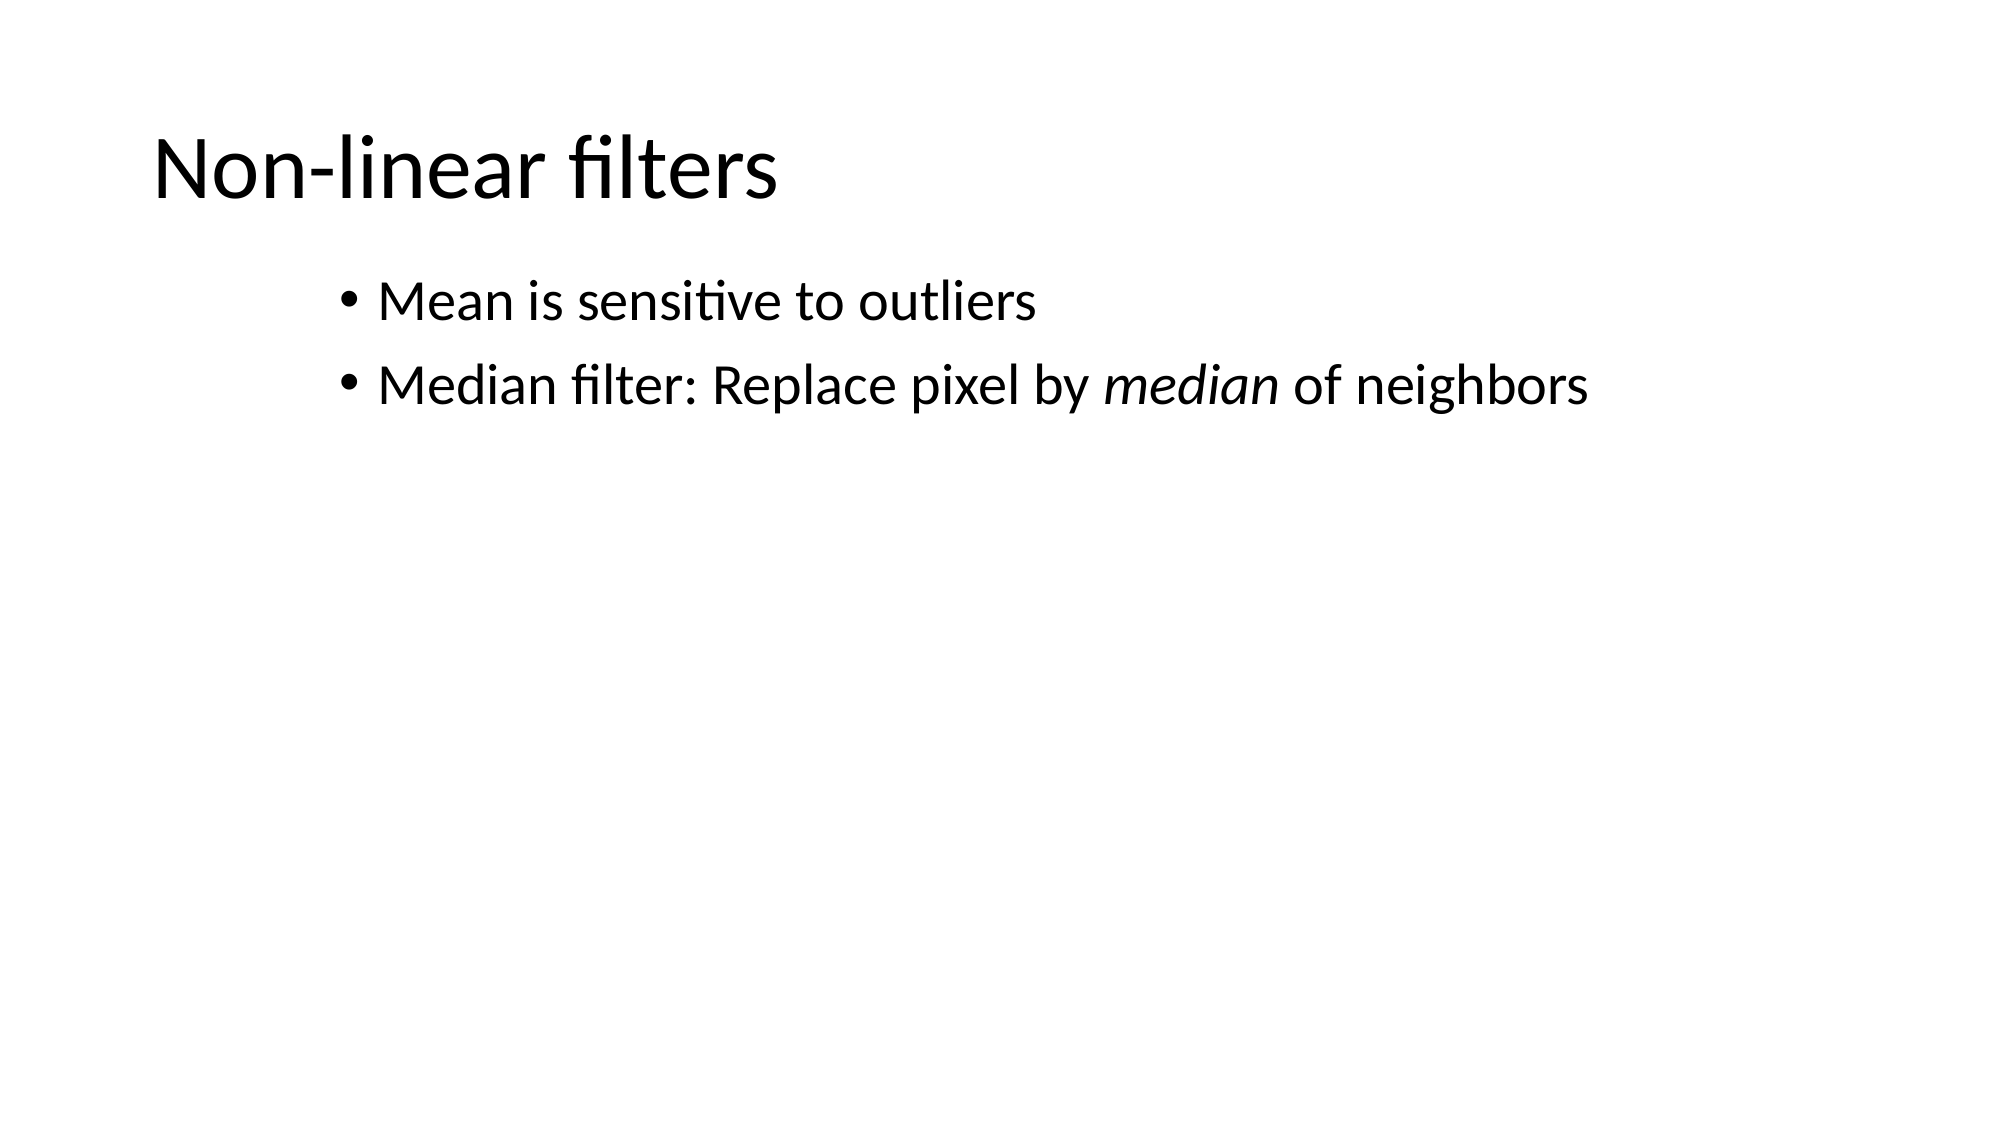

# Non-linear filters
Mean is sensitive to outliers
Median filter: Replace pixel by median of neighbors